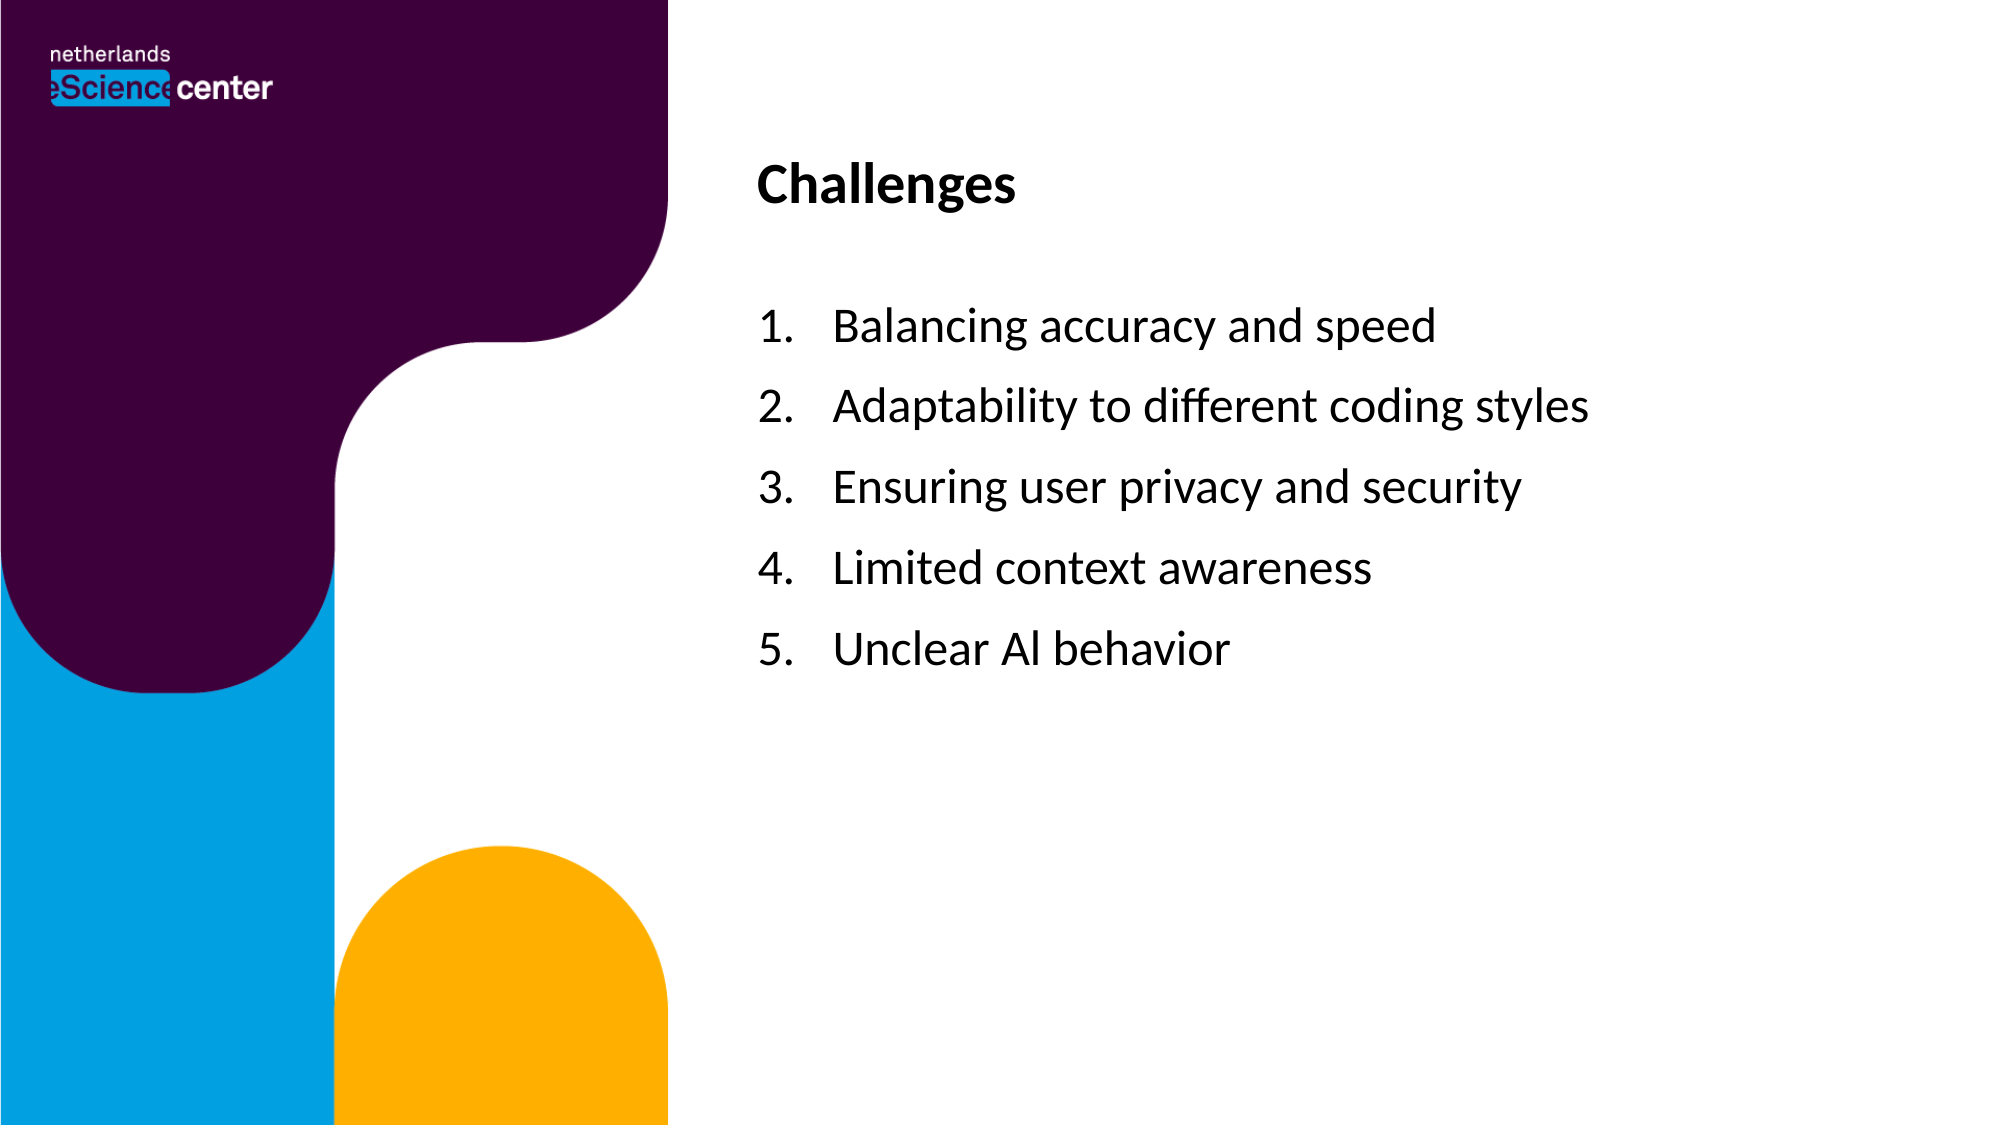

Challenges

Balancing accuracy and speed
Adaptability to different coding styles
Ensuring user privacy and security
Limited context awareness
Unclear Al behavior